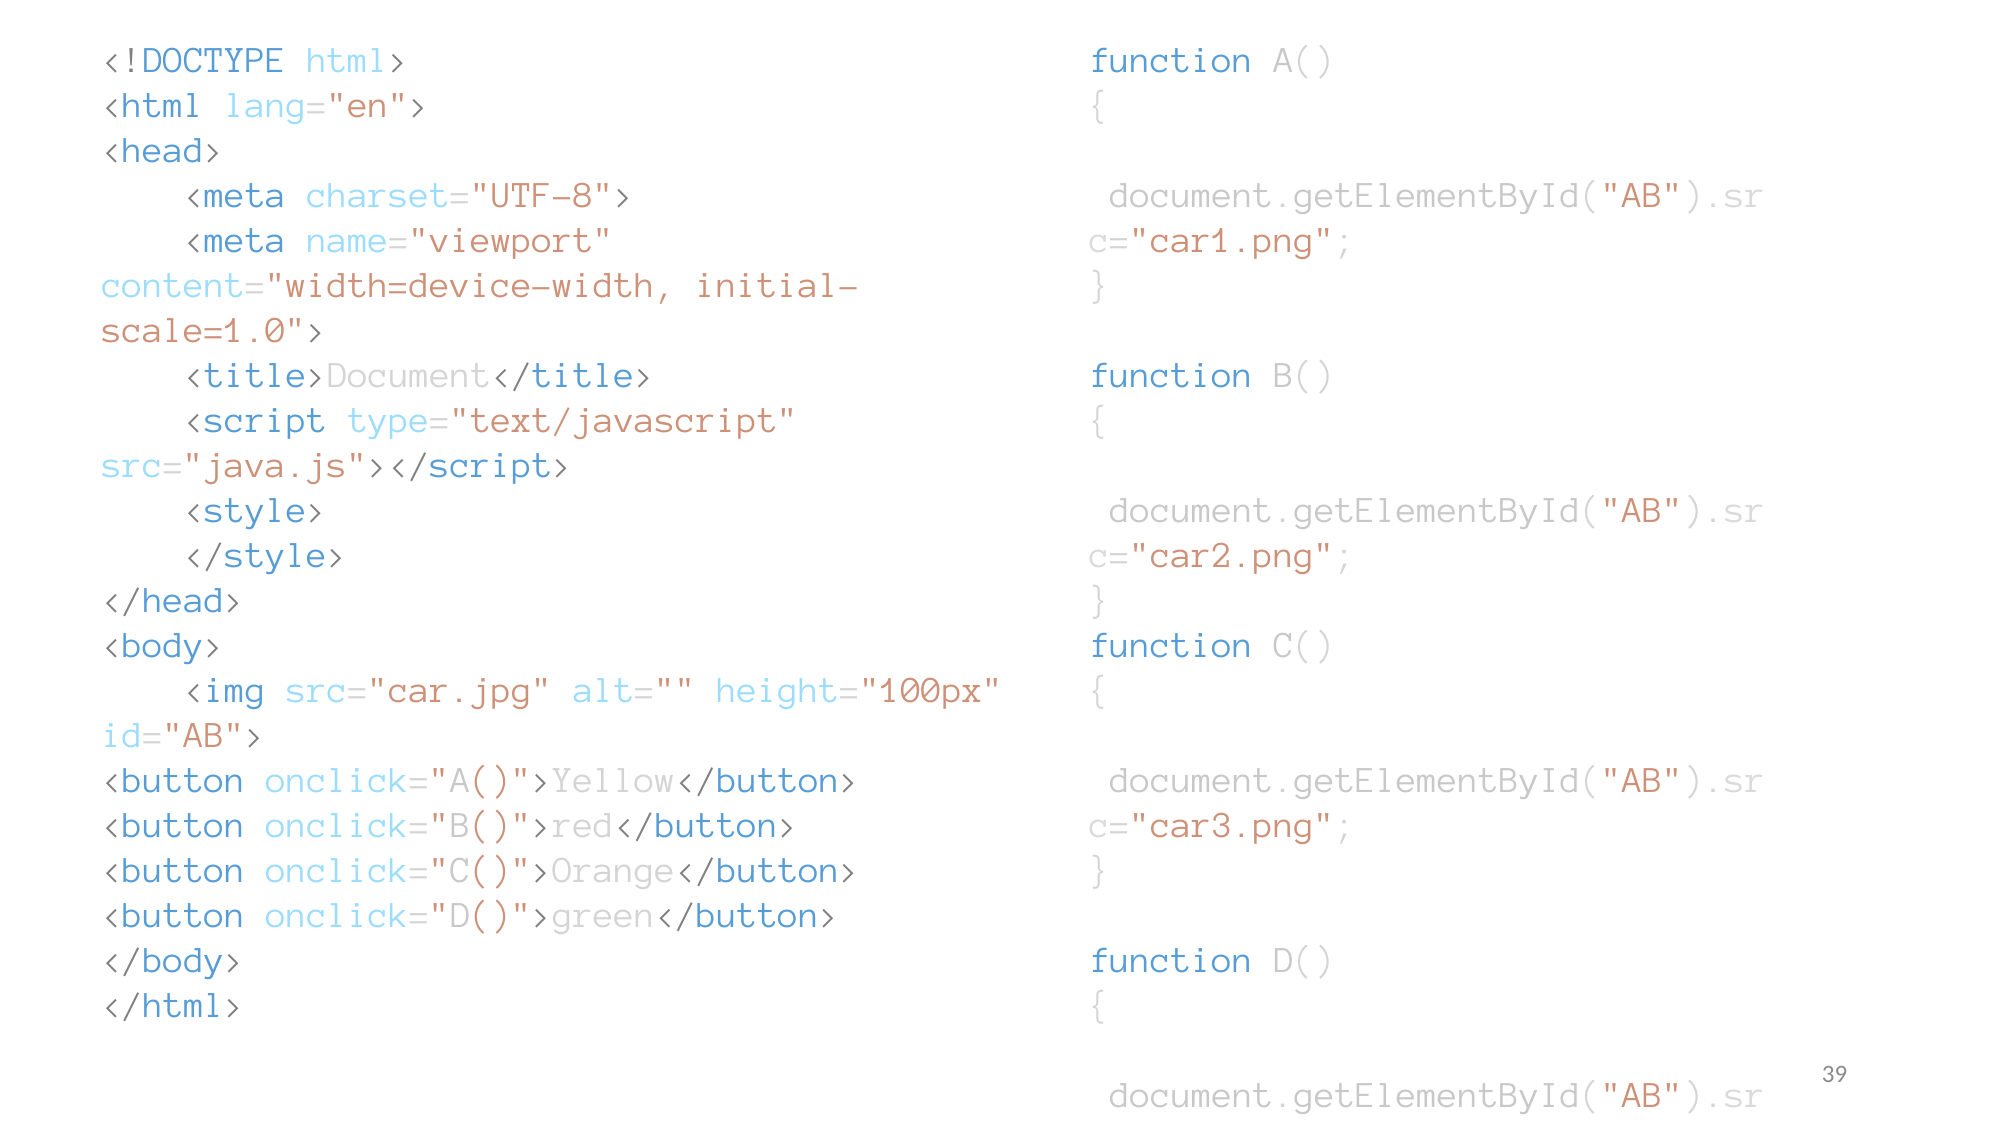

<!DOCTYPE html>
<html lang="en">
<head>
    <meta charset="UTF-8">
    <meta name="viewport" content="width=device-width, initial-scale=1.0">
    <title>Document</title>
    <script type="text/javascript" src="java.js"></script>
    <style>
    </style>
</head>
<body>
    <img src="car.jpg" alt="" height="100px" id="AB">
<button onclick="A()">Yellow</button>
<button onclick="B()">red</button>
<button onclick="C()">Orange</button>
<button onclick="D()">green</button>
</body>
</html>
function A()
{
   document.getElementById("AB").src="car1.png";
}
function B()
{
   document.getElementById("AB").src="car2.png";
}
function C()
{
   document.getElementById("AB").src="car3.png";
}
function D()
{
   document.getElementById("AB").src="car4.png";
}
39